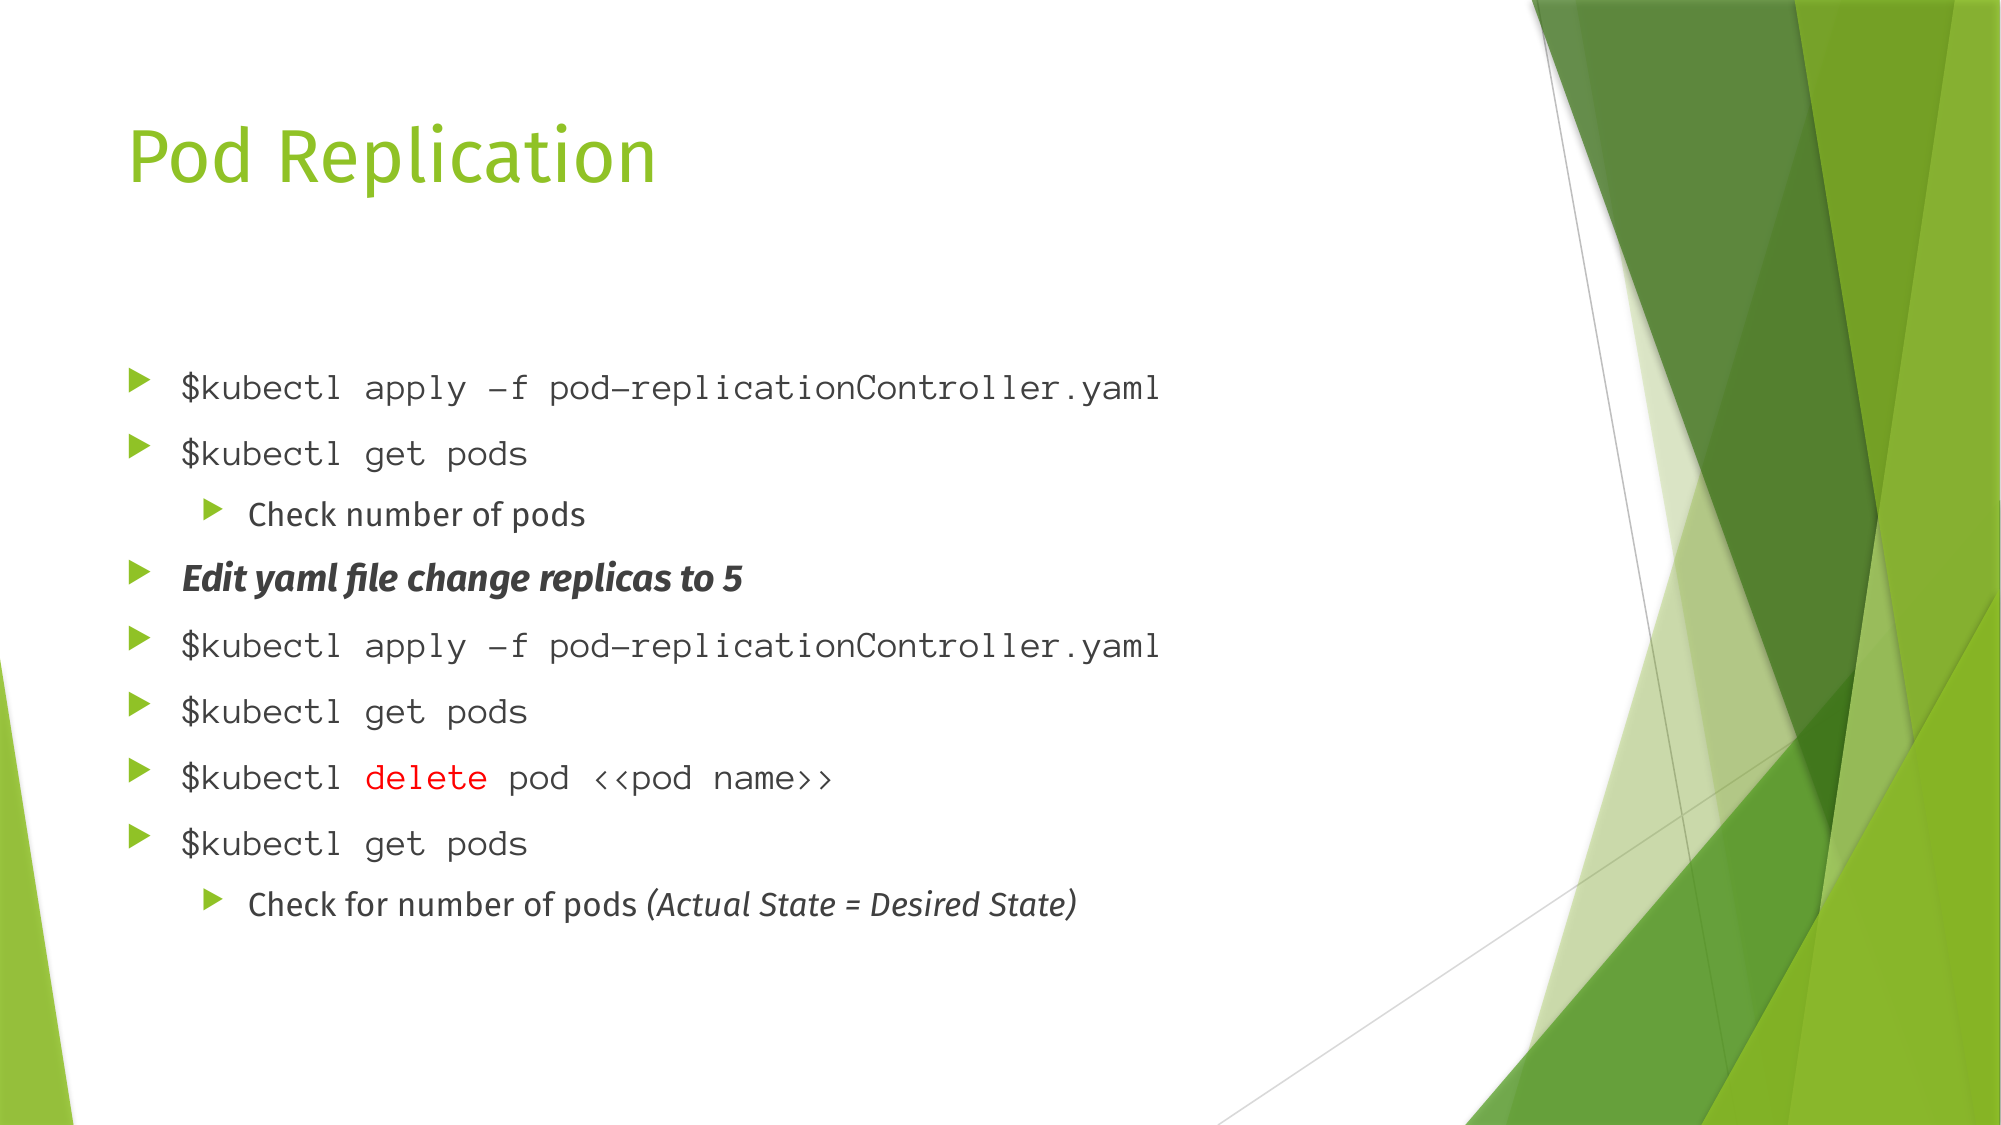

# Pod Replication
$kubectl apply -f pod-replicationController.yaml
$kubectl get pods
Check number of pods
Edit yaml file change replicas to 5
$kubectl apply -f pod-replicationController.yaml
$kubectl get pods
$kubectl delete pod <<pod name>>
$kubectl get pods
Check for number of pods (Actual State = Desired State)